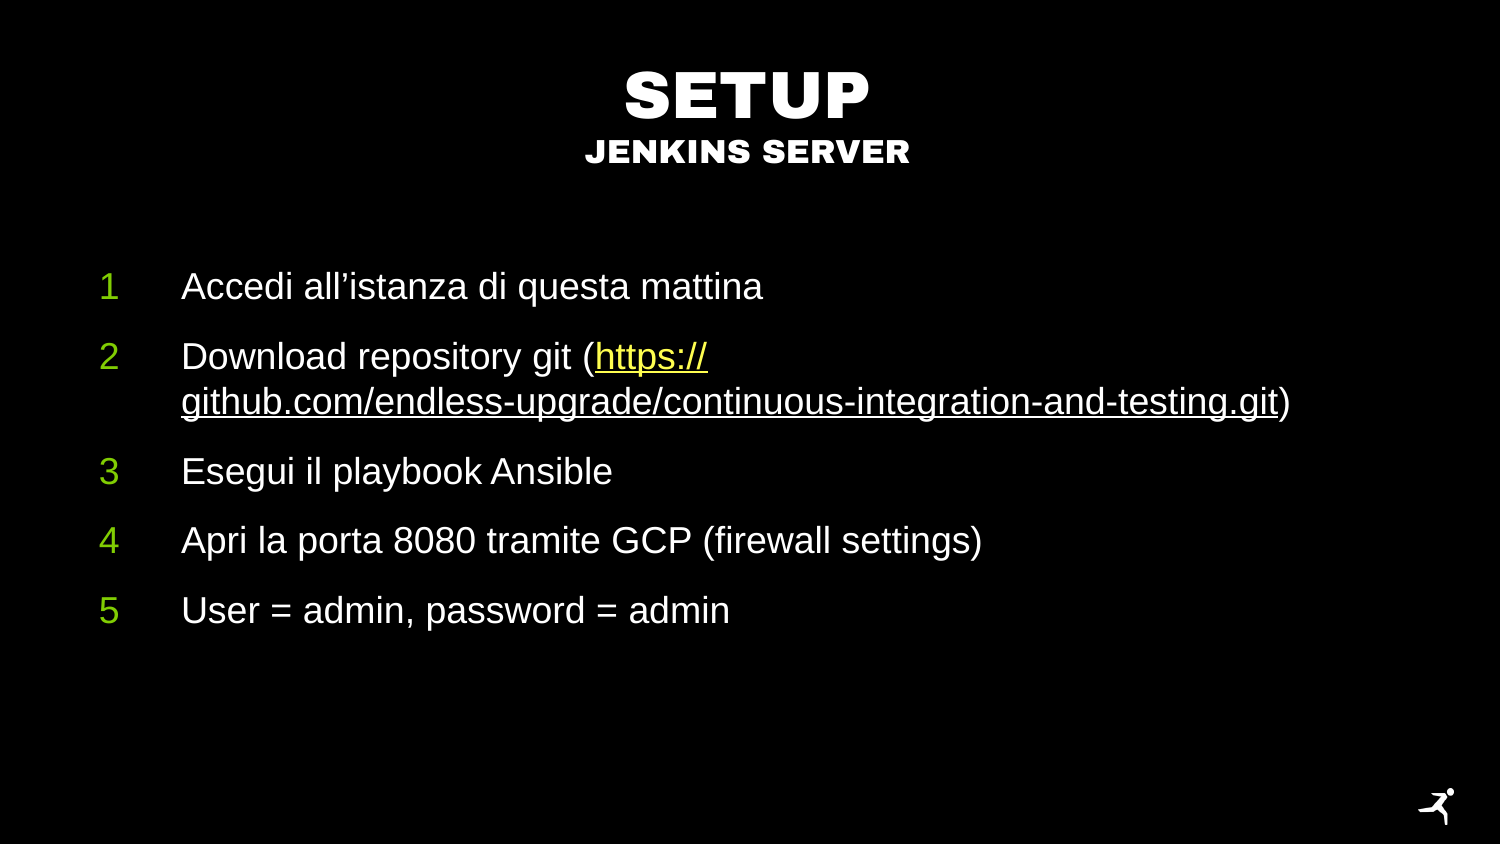

# SETUP
JENKINS SERVER
Accedi all’istanza di questa mattina
Download repository git (https://github.com/endless-upgrade/continuous-integration-and-testing.git)
Esegui il playbook Ansible
Apri la porta 8080 tramite GCP (firewall settings)
User = admin, password = admin